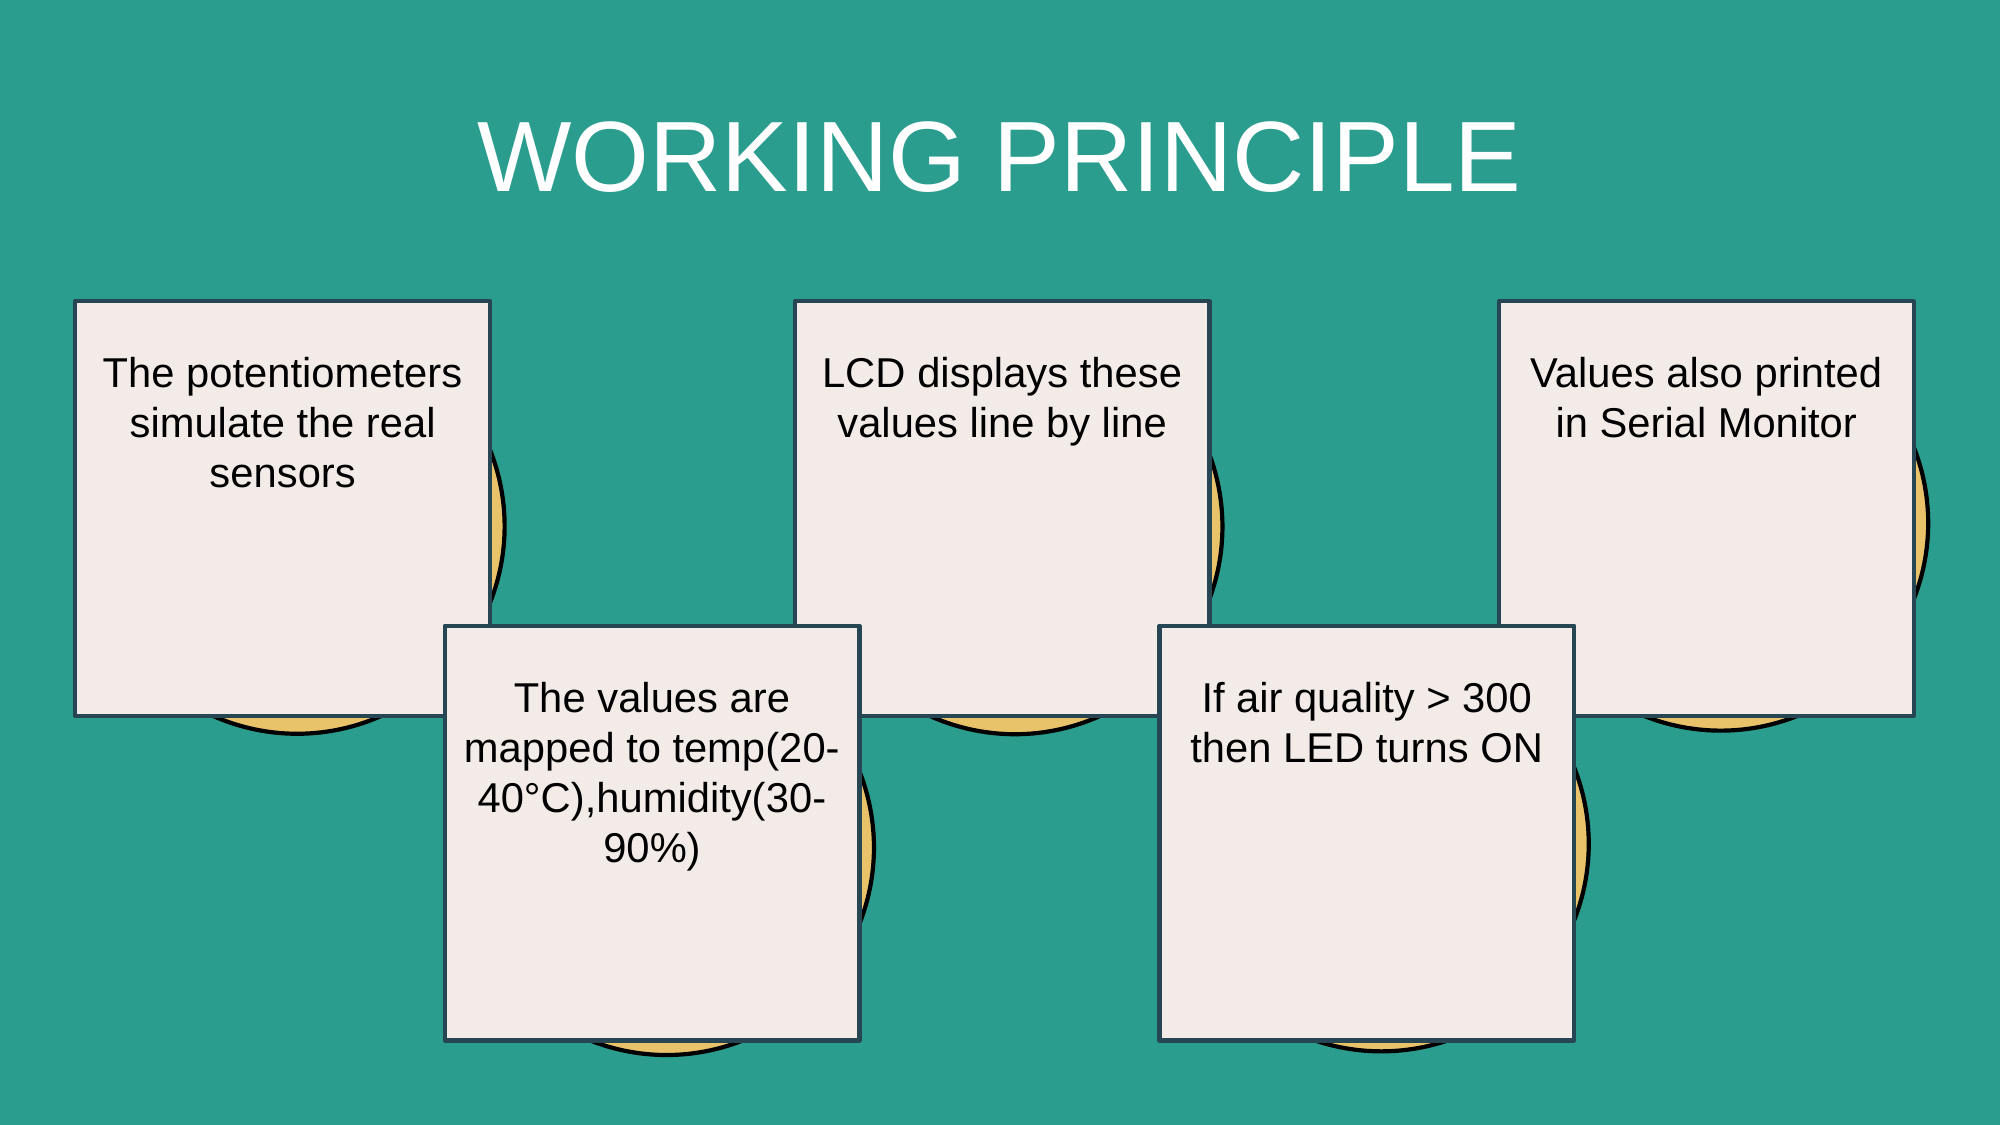

# WORKING PRINCIPLE
The potentiometers simulate the real sensors
LCD displays these values line by line
Values also printed in Serial Monitor
The values are mapped to temp(20-40°C),humidity(30-90%)
If air quality > 300 then LED turns ON